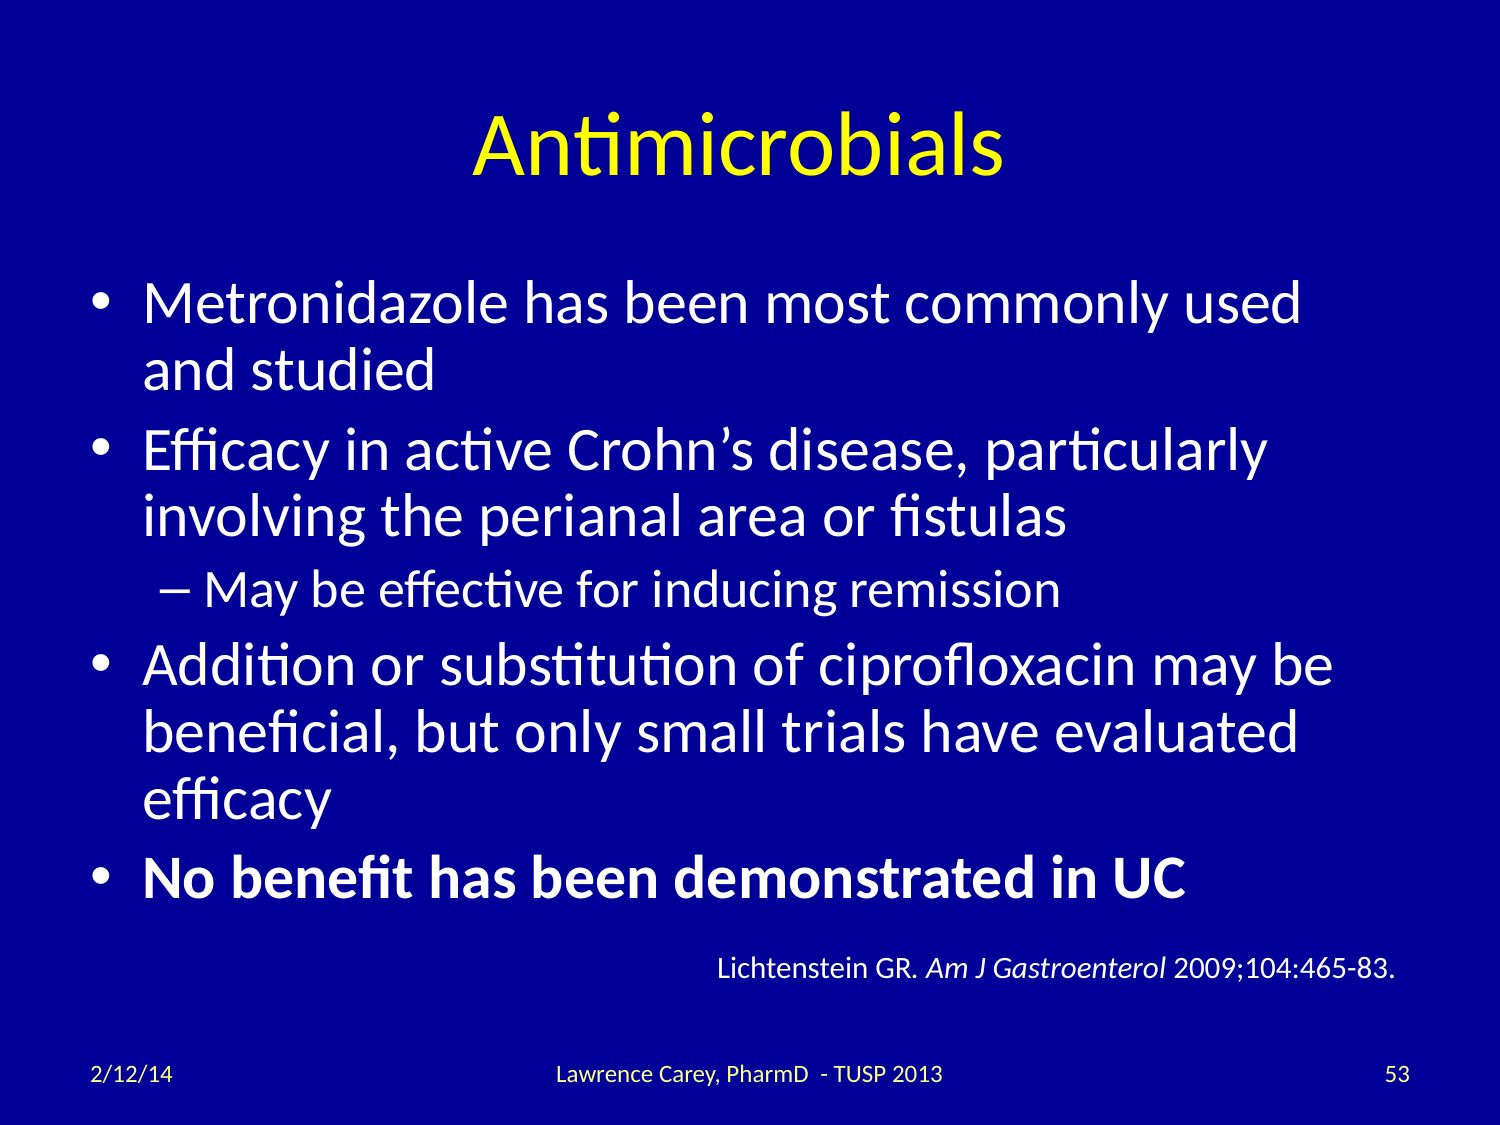

# Antimicrobials
Metronidazole has been most commonly used and studied
Efficacy in active Crohn’s disease, particularly involving the perianal area or fistulas
May be effective for inducing remission
Addition or substitution of ciprofloxacin may be beneficial, but only small trials have evaluated efficacy
No benefit has been demonstrated in UC
Lichtenstein GR. Am J Gastroenterol 2009;104:465-83.

2/12/14
Lawrence Carey, PharmD  - TUSP 2013
53